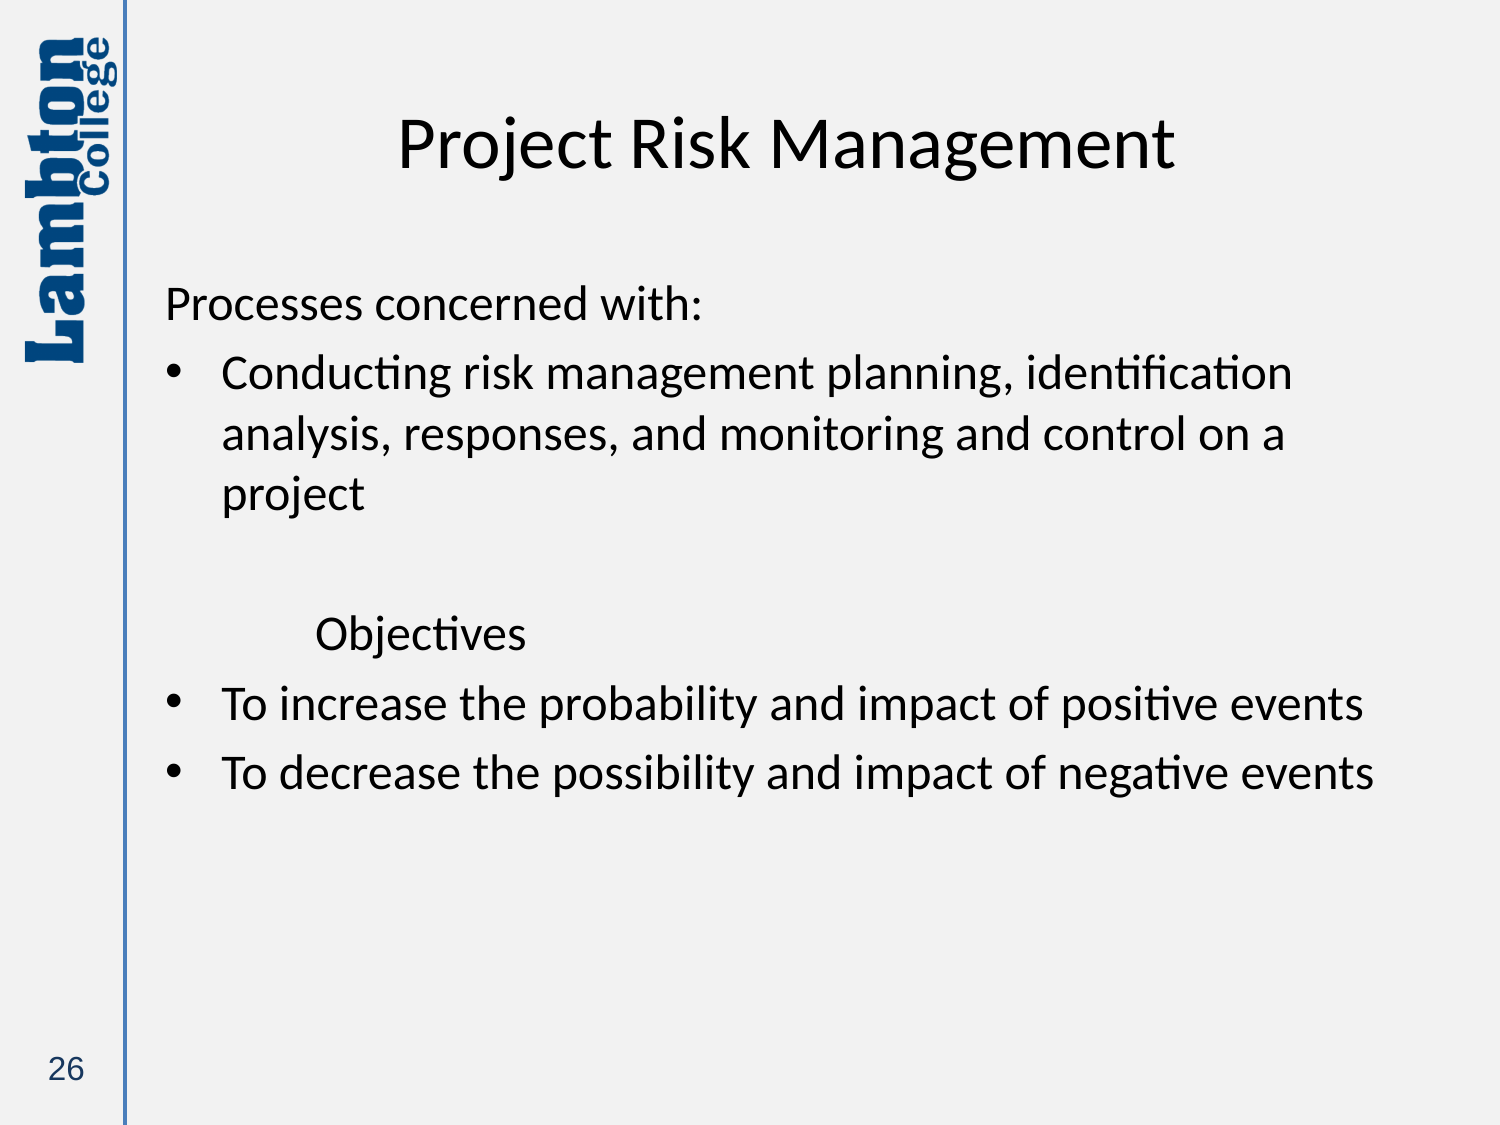

# Project Risk Management
Processes concerned with:
Conducting risk management planning, identification analysis, responses, and monitoring and control on a project

	Objectives
To increase the probability and impact of positive events
To decrease the possibility and impact of negative events

26